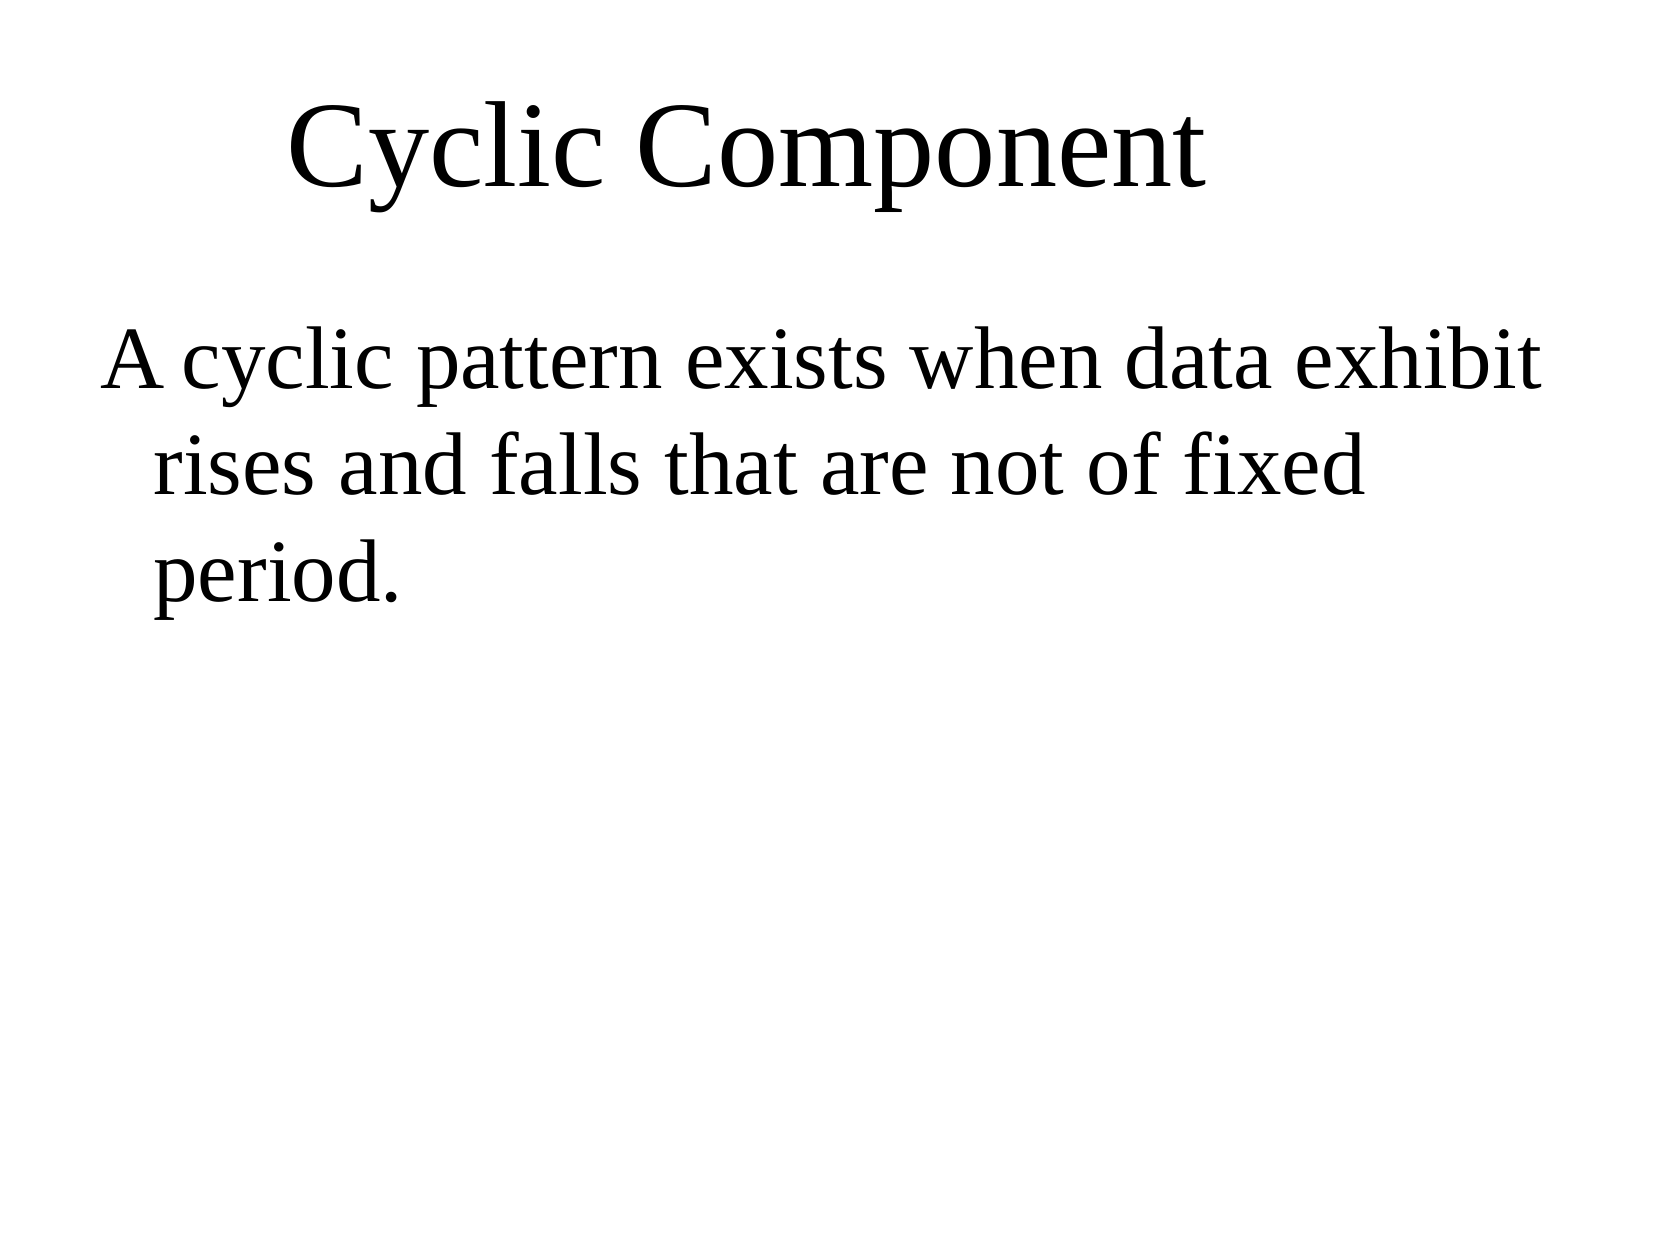

Cyclic Component
A cyclic pattern exists when data exhibit rises and falls that are not of fixed period.